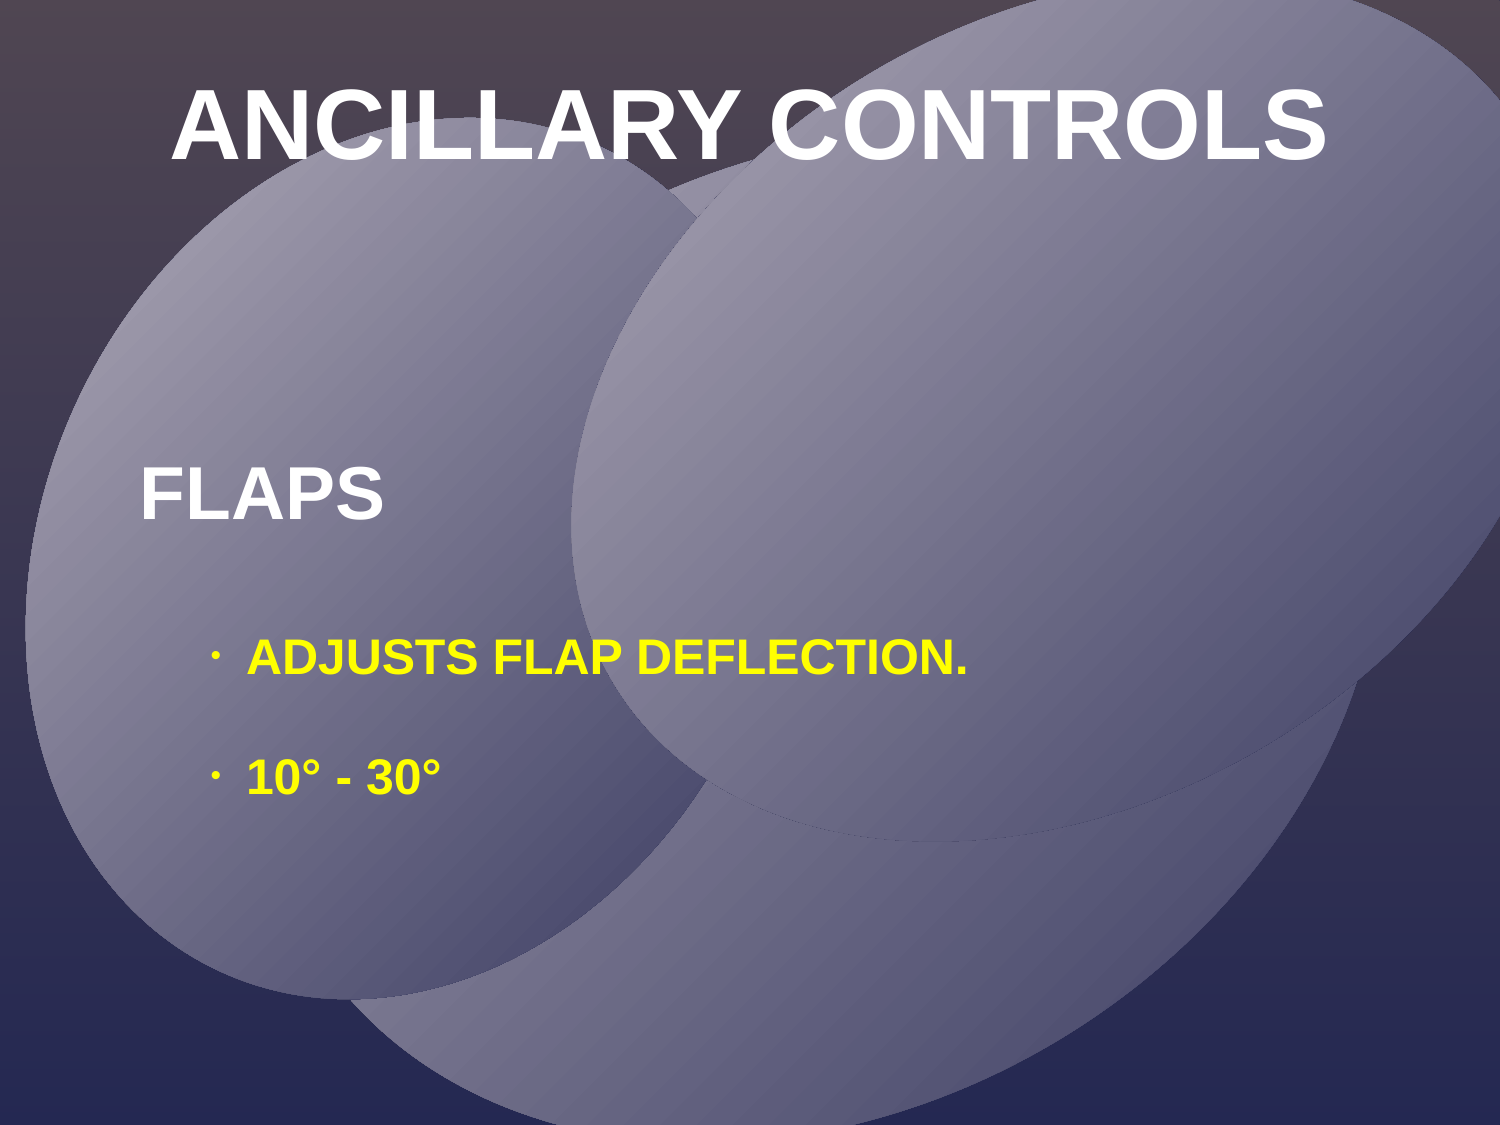

ANCILLARY CONTROLS
FLAPS

ADJUSTS FLAP DEFLECTION.

10° - 30°